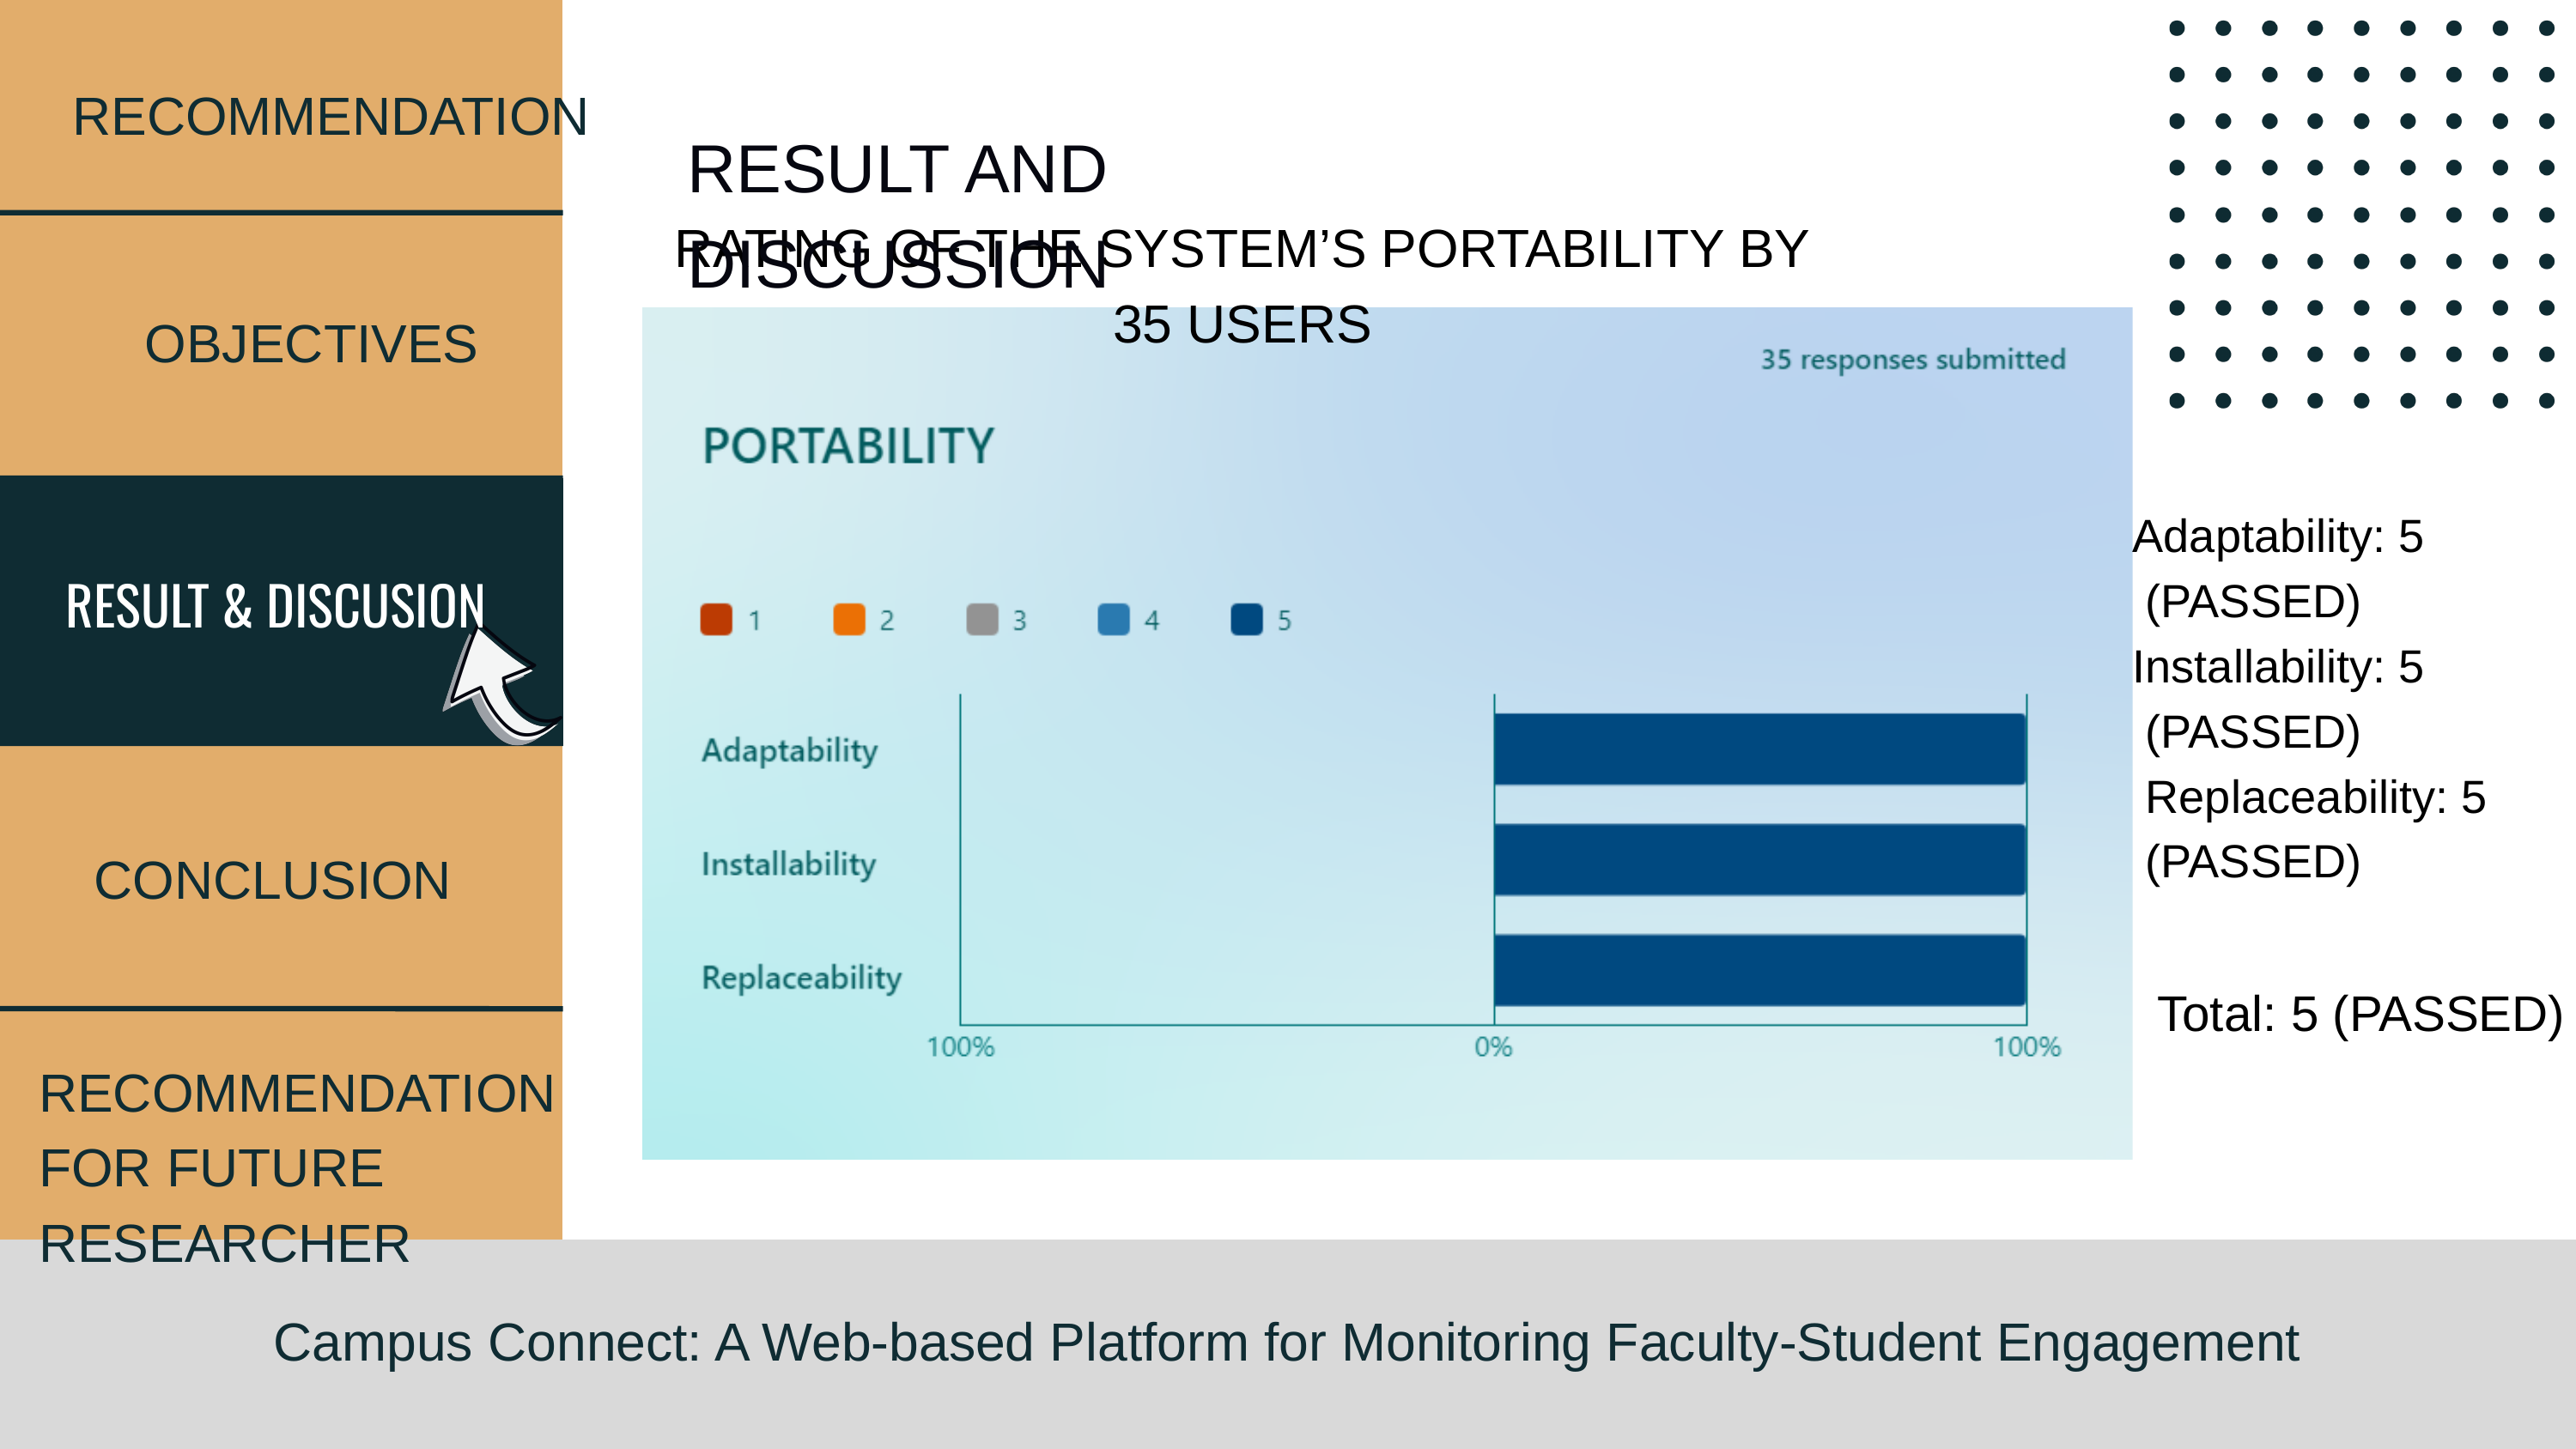

RECOMMENDATION
RESULT AND DISCUSSION
RATING OF THE SYSTEM’S PORTABILITY BY 35 USERS

OBJECTIVES

Adaptability: 5
 (PASSED)
Installability: 5
 (PASSED)
 Replaceability: 5
 (PASSED)

RESULT & DISCUSION

CONCLUSION
Total: 5 (PASSED)

RECOMMENDATION FOR FUTURE RESEARCHER

Campus Connect: A Web-based Platform for Monitoring Faculty-Student Engagement